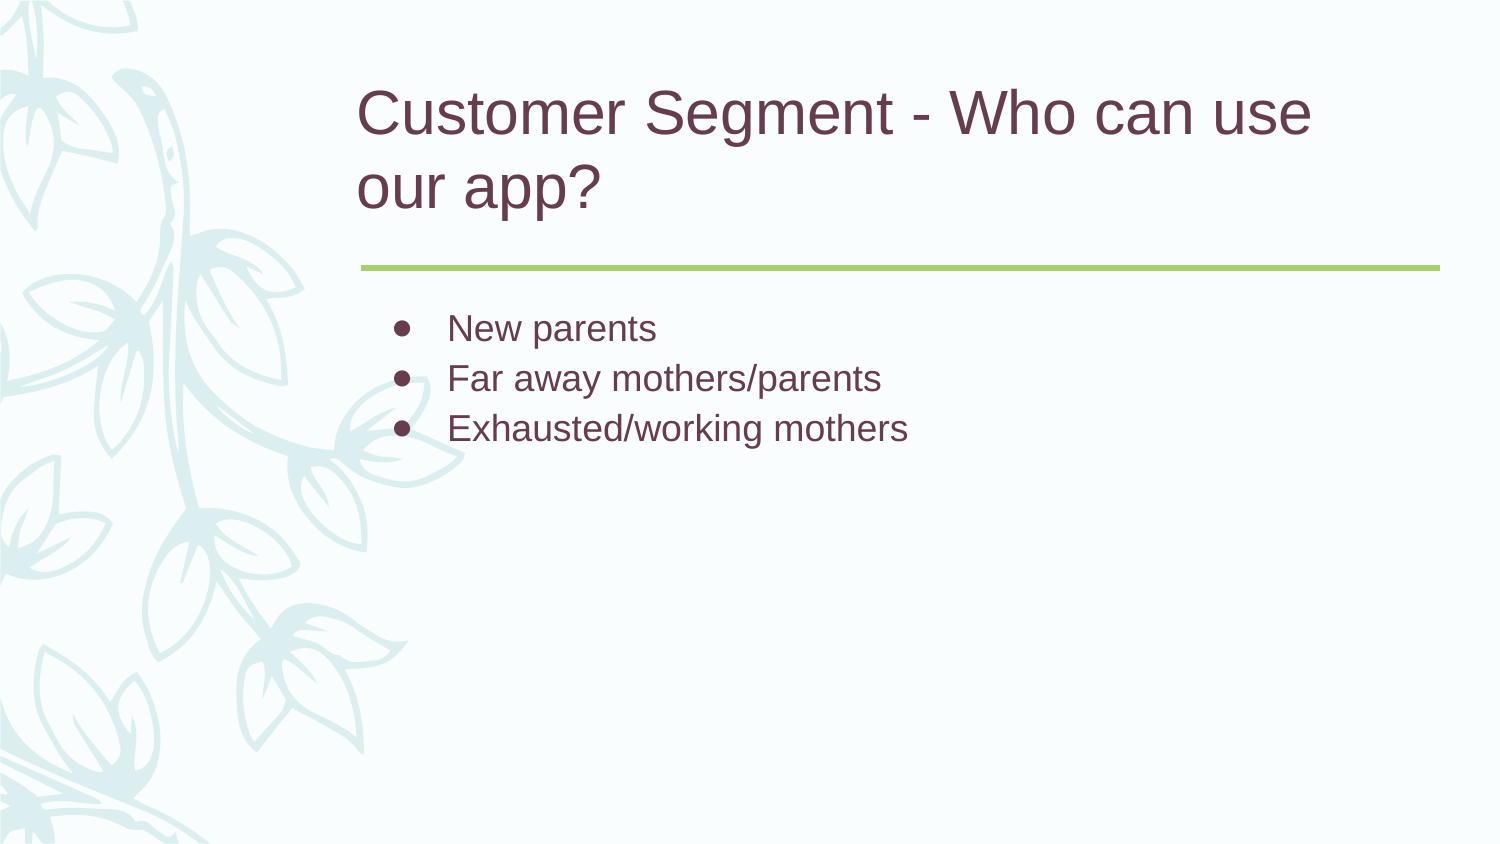

# Customer Segment - Who can use
our app?
New parents
Far away mothers/parents
Exhausted/working mothers